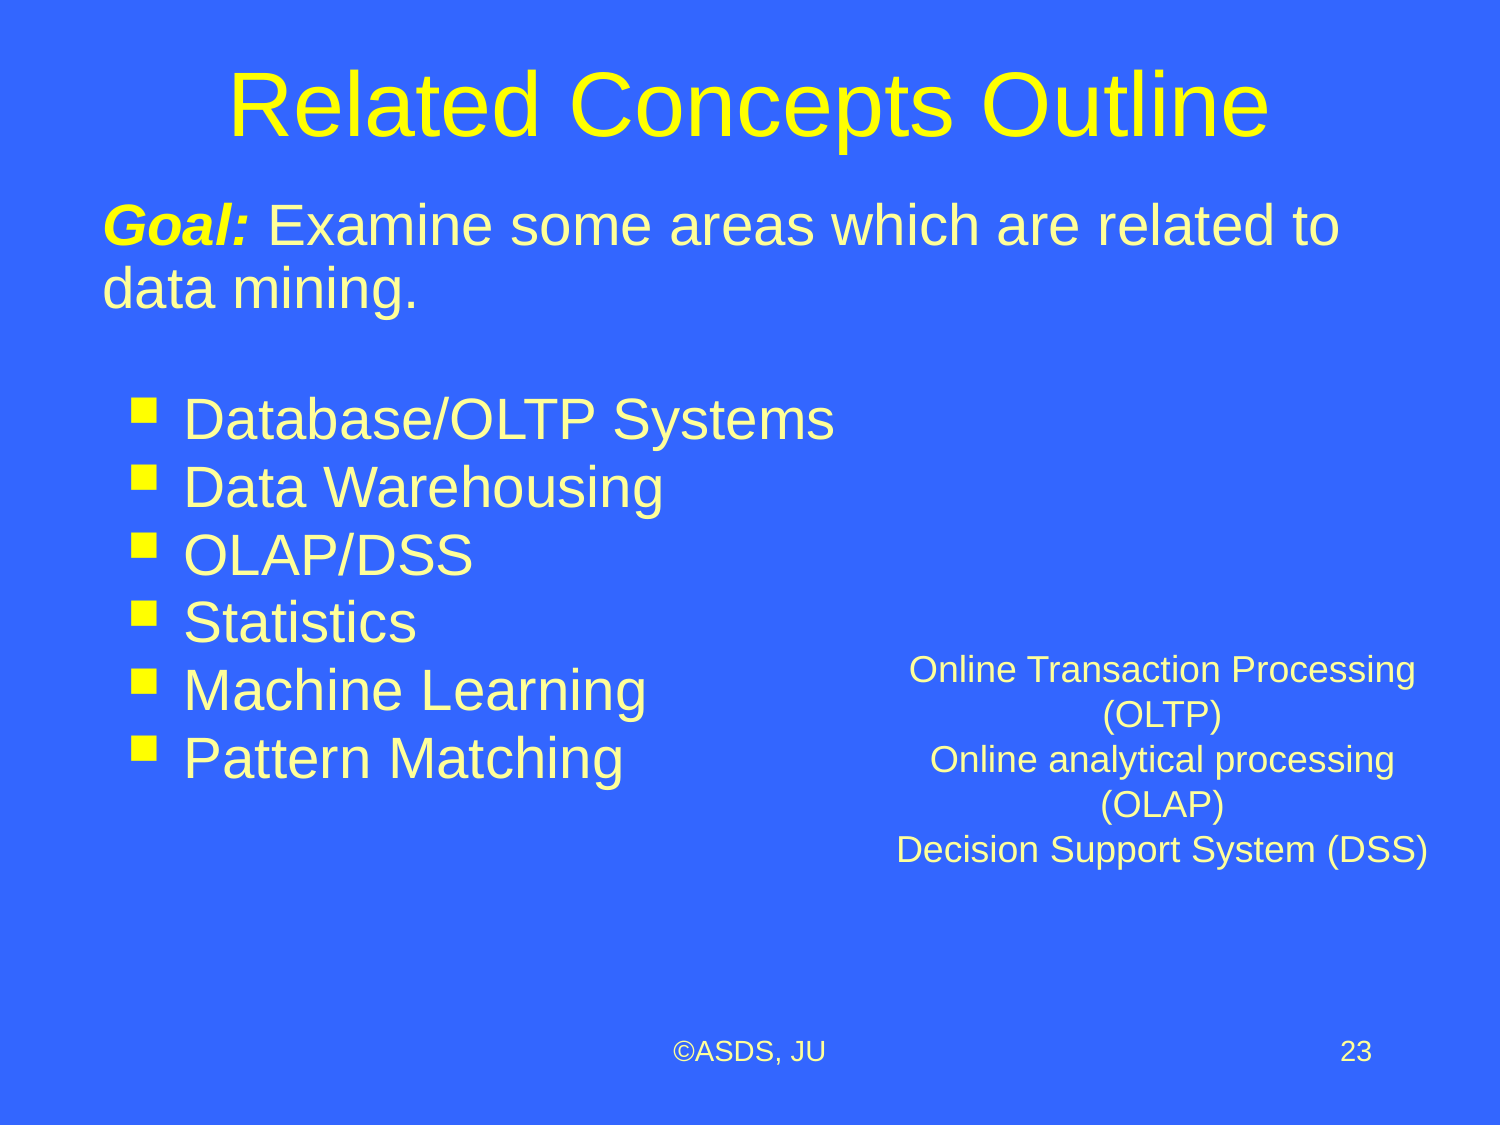

# Related Concepts Outline
Goal: Examine some areas which are related to data mining.

Database/OLTP Systems
Data Warehousing
OLAP/DSS
Statistics
Machine Learning
Pattern Matching
Online Transaction Processing (OLTP)
Online analytical processing (OLAP)
Decision Support System (DSS)
©ASDS, JU
23